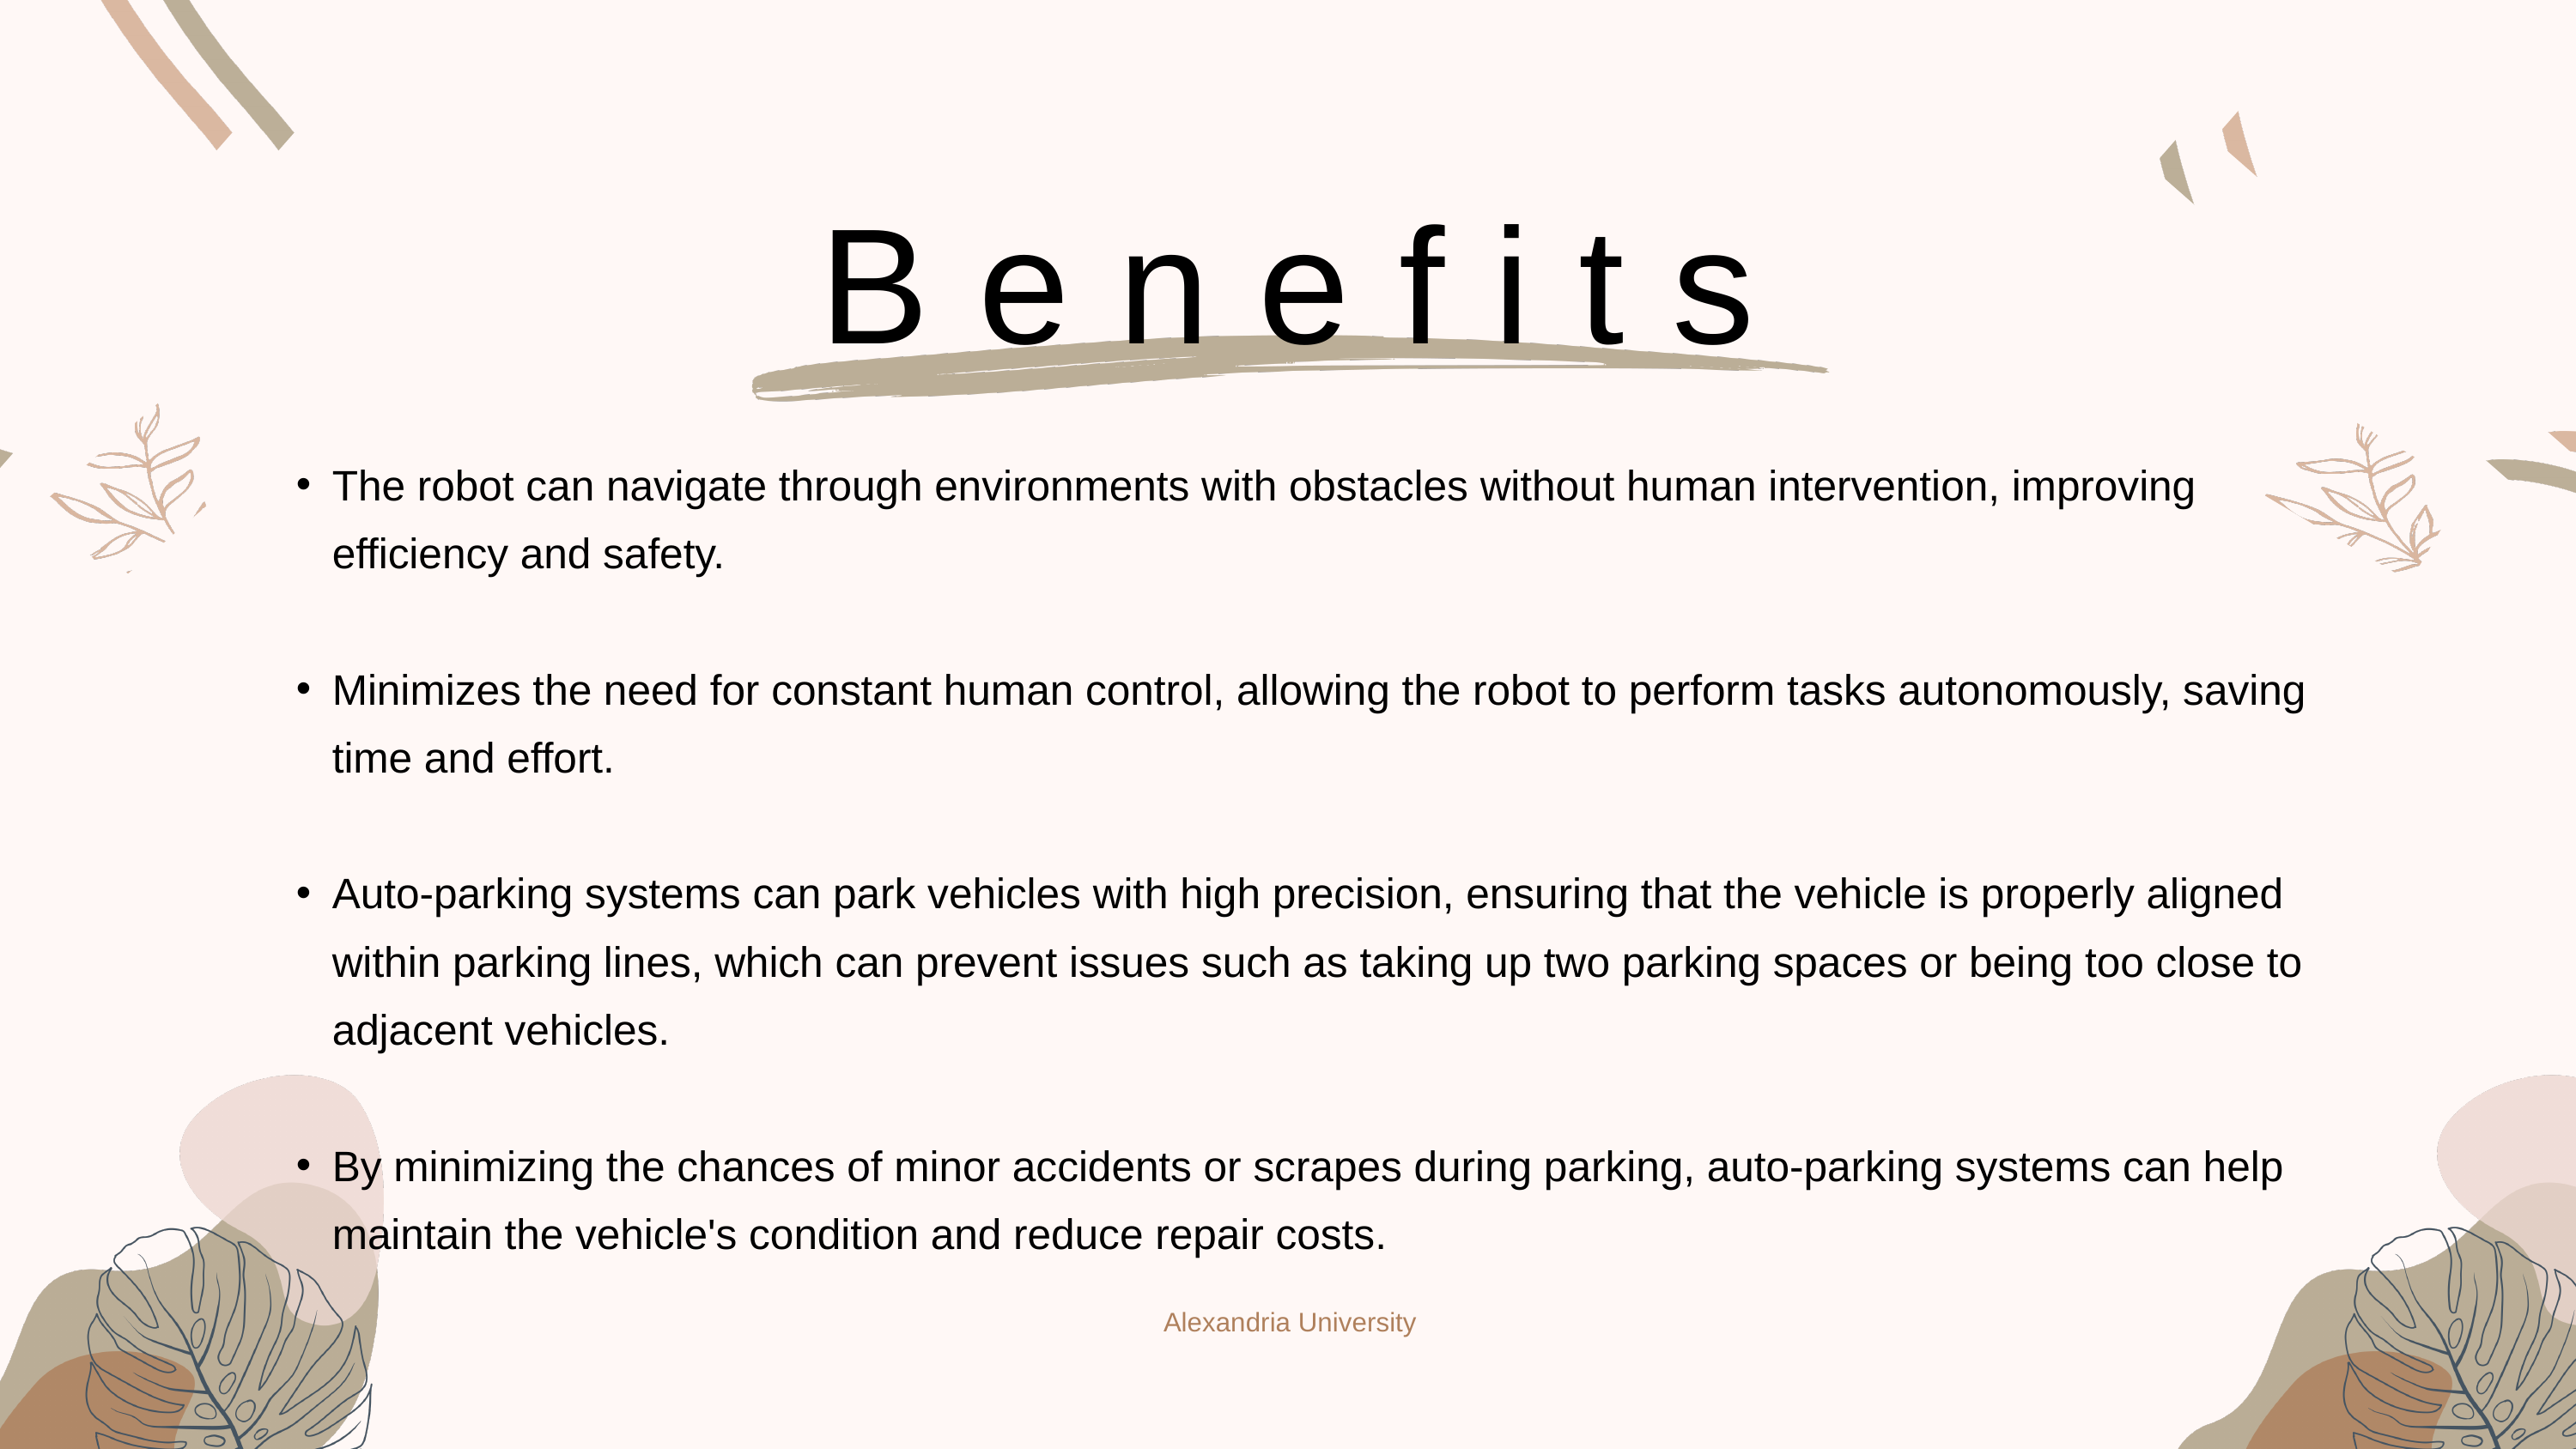

Benefits

The robot can navigate through environments with obstacles without human intervention, improving efficiency and safety.

Minimizes the need for constant human control, allowing the robot to perform tasks autonomously, saving time and effort.

Auto-parking systems can park vehicles with high precision, ensuring that the vehicle is properly aligned within parking lines, which can prevent issues such as taking up two parking spaces or being too close to adjacent vehicles.

By minimizing the chances of minor accidents or scrapes during parking, auto-parking systems can help maintain the vehicle's condition and reduce repair costs.

Alexandria University